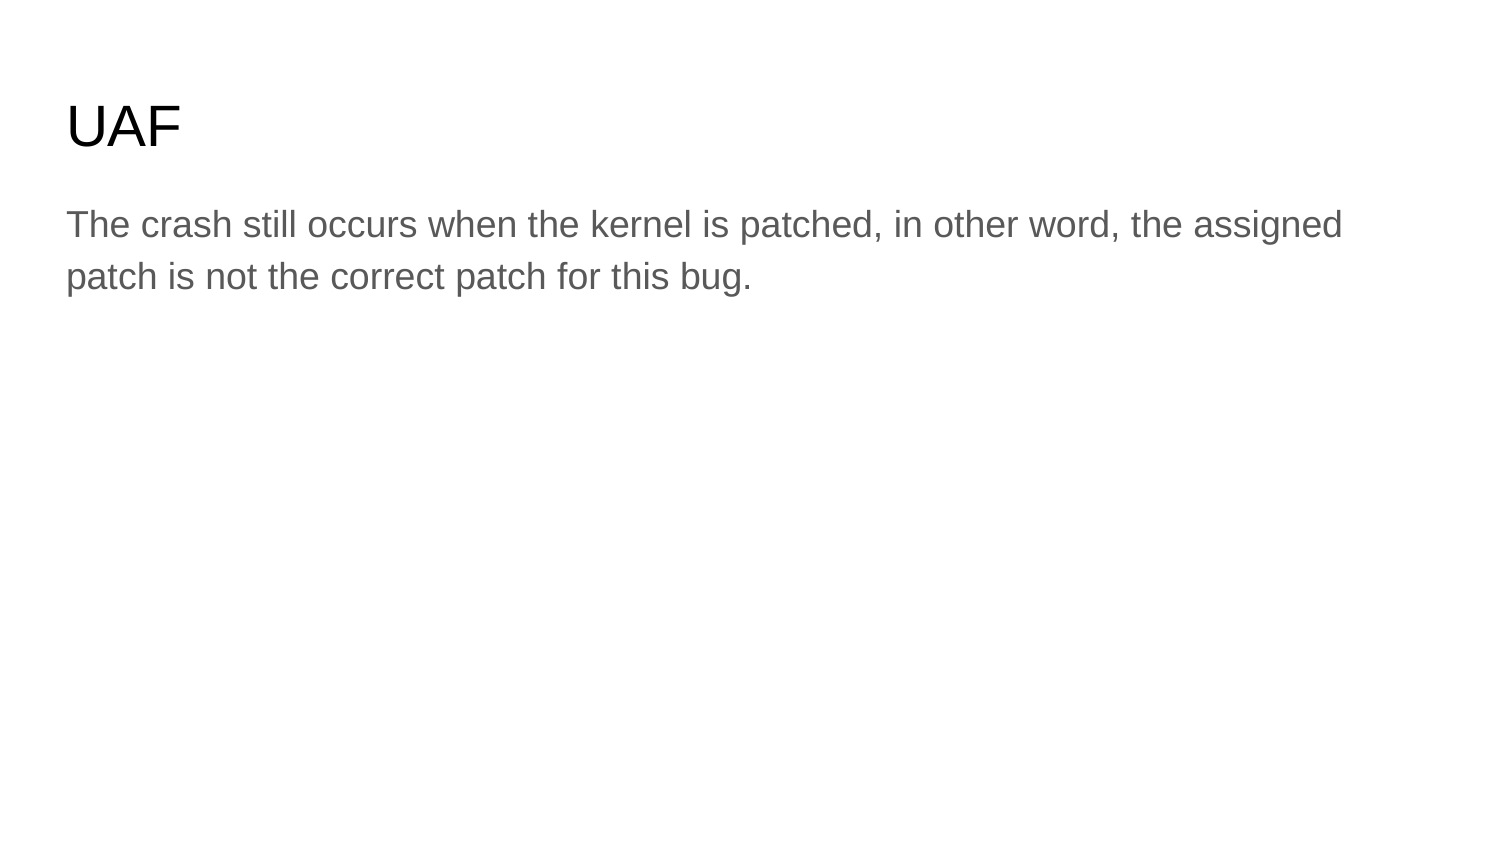

# UAF
The crash still occurs when the kernel is patched, in other word, the assigned patch is not the correct patch for this bug.